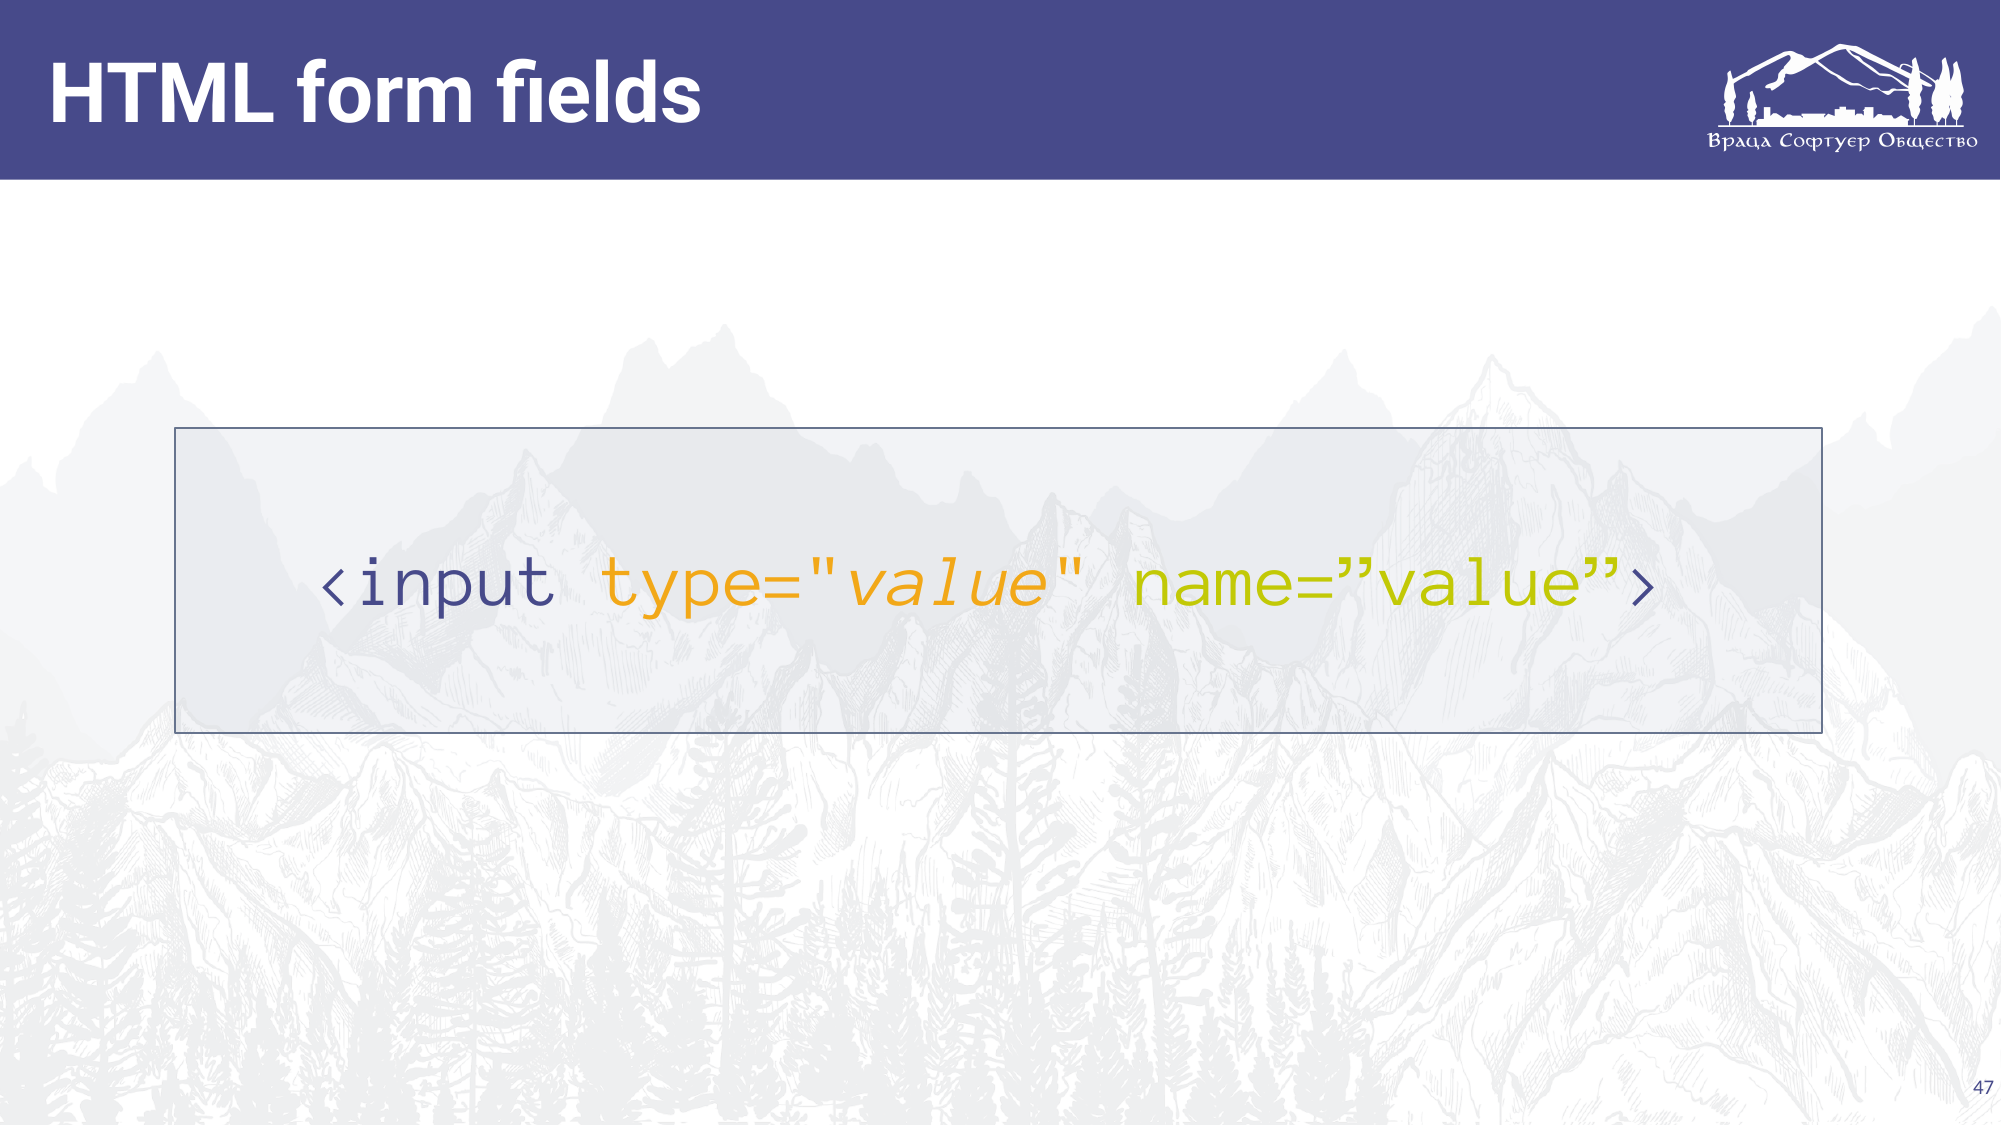

# HTML form fields

   <input type="value" name=”value”>

47